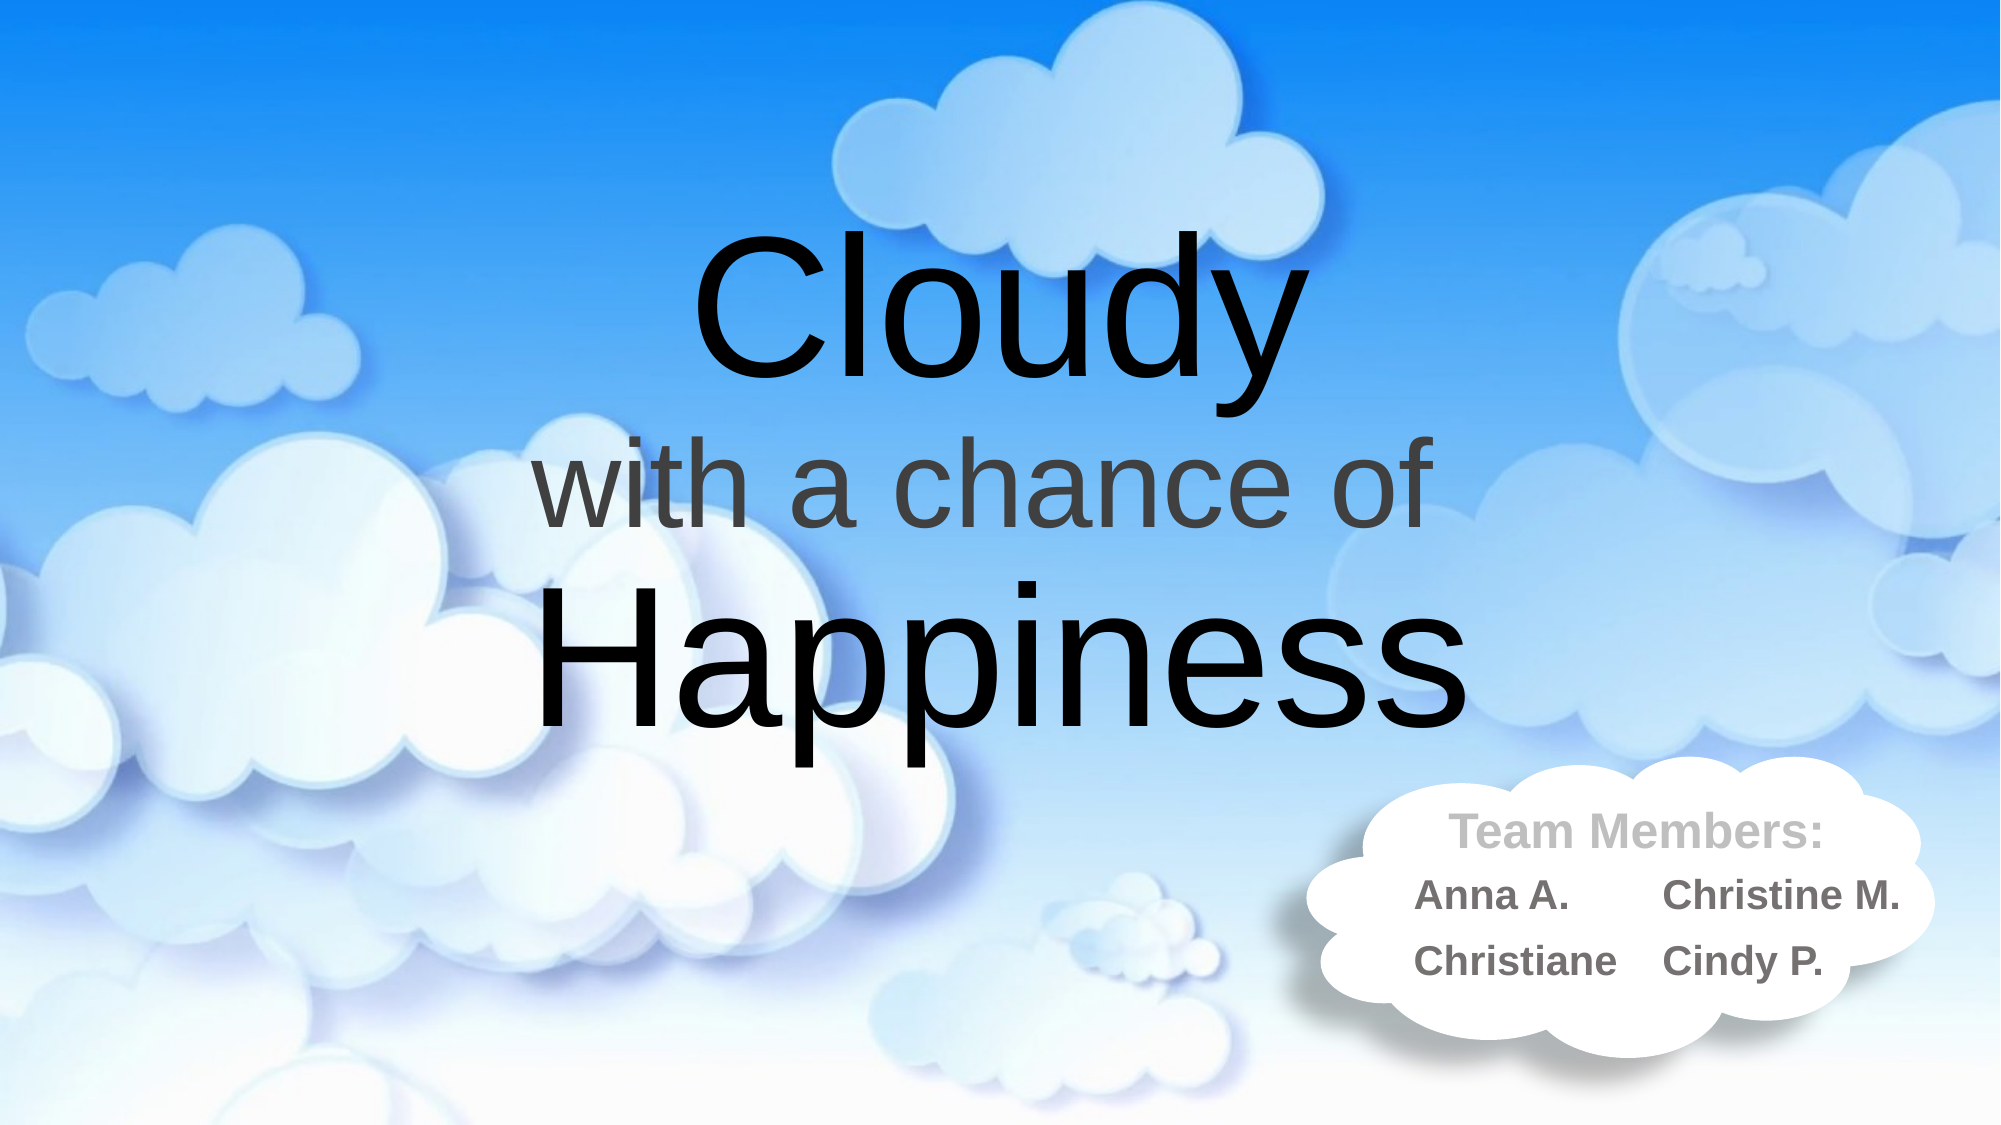

# Cloudy with a chance of Happiness

Team Members:
Anna A.
Christiane
Christine M.
Cindy P.